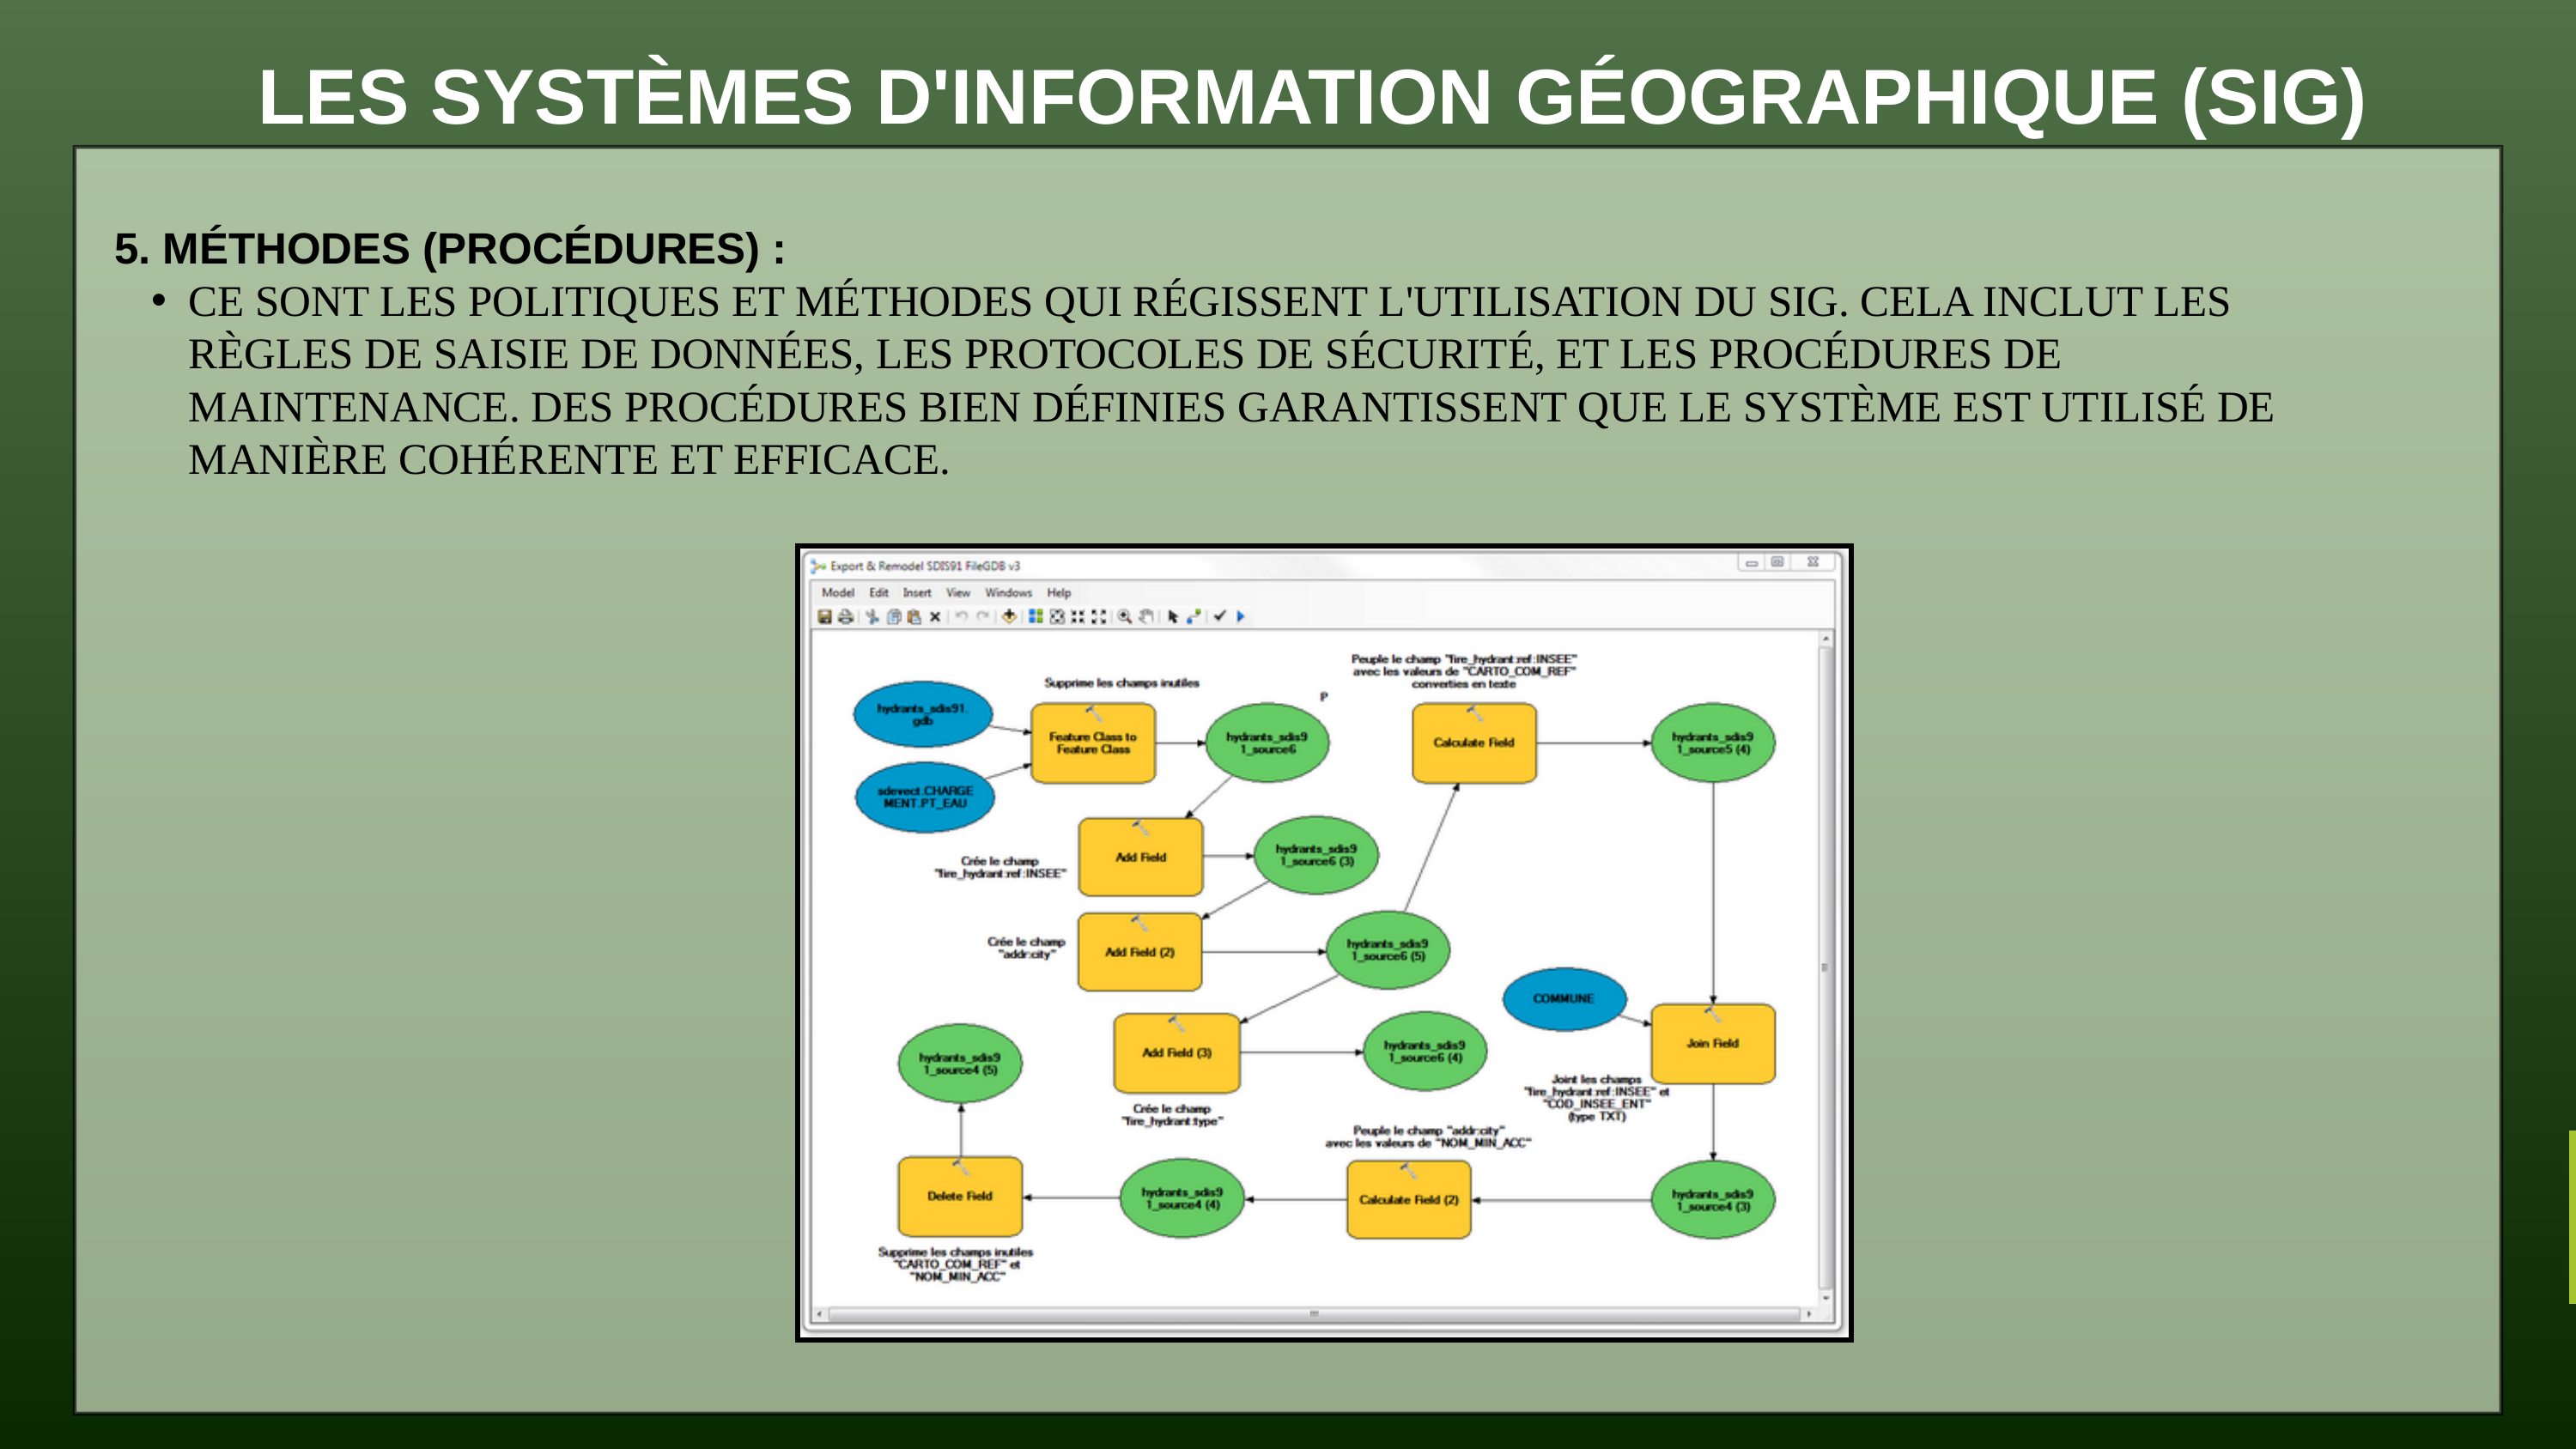

LES SYSTÈMES D'INFORMATION GÉOGRAPHIQUE (SIG)

5. MÉTHODES (PROCÉDURES) :
CE SONT LES POLITIQUES ET MÉTHODES QUI RÉGISSENT L'UTILISATION DU SIG. CELA INCLUT LES RÈGLES DE SAISIE DE DONNÉES, LES PROTOCOLES DE SÉCURITÉ, ET LES PROCÉDURES DE MAINTENANCE. DES PROCÉDURES BIEN DÉFINIES GARANTISSENT QUE LE SYSTÈME EST UTILISÉ DE MANIÈRE COHÉRENTE ET EFFICACE.